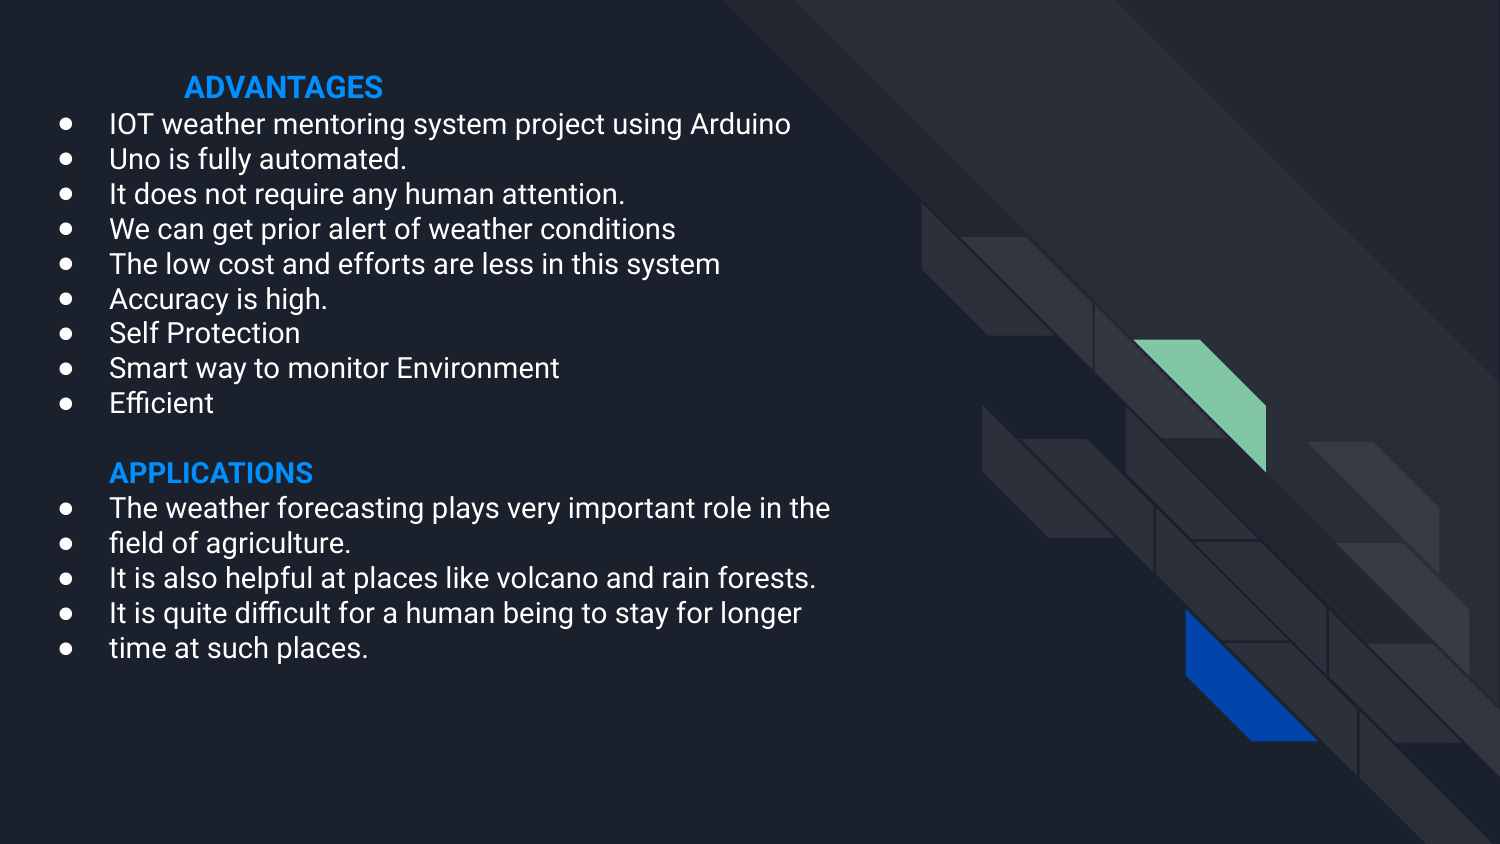

ADVANTAGES
IOT weather mentoring system project using Arduino
Uno is fully automated.
It does not require any human attention.
We can get prior alert of weather conditions
The low cost and efforts are less in this system
Accuracy is high.
Self Protection
Smart way to monitor Environment
Efficient

APPLICATIONS
The weather forecasting plays very important role in the
field of agriculture.
It is also helpful at places like volcano and rain forests.
It is quite difficult for a human being to stay for longer
time at such places.